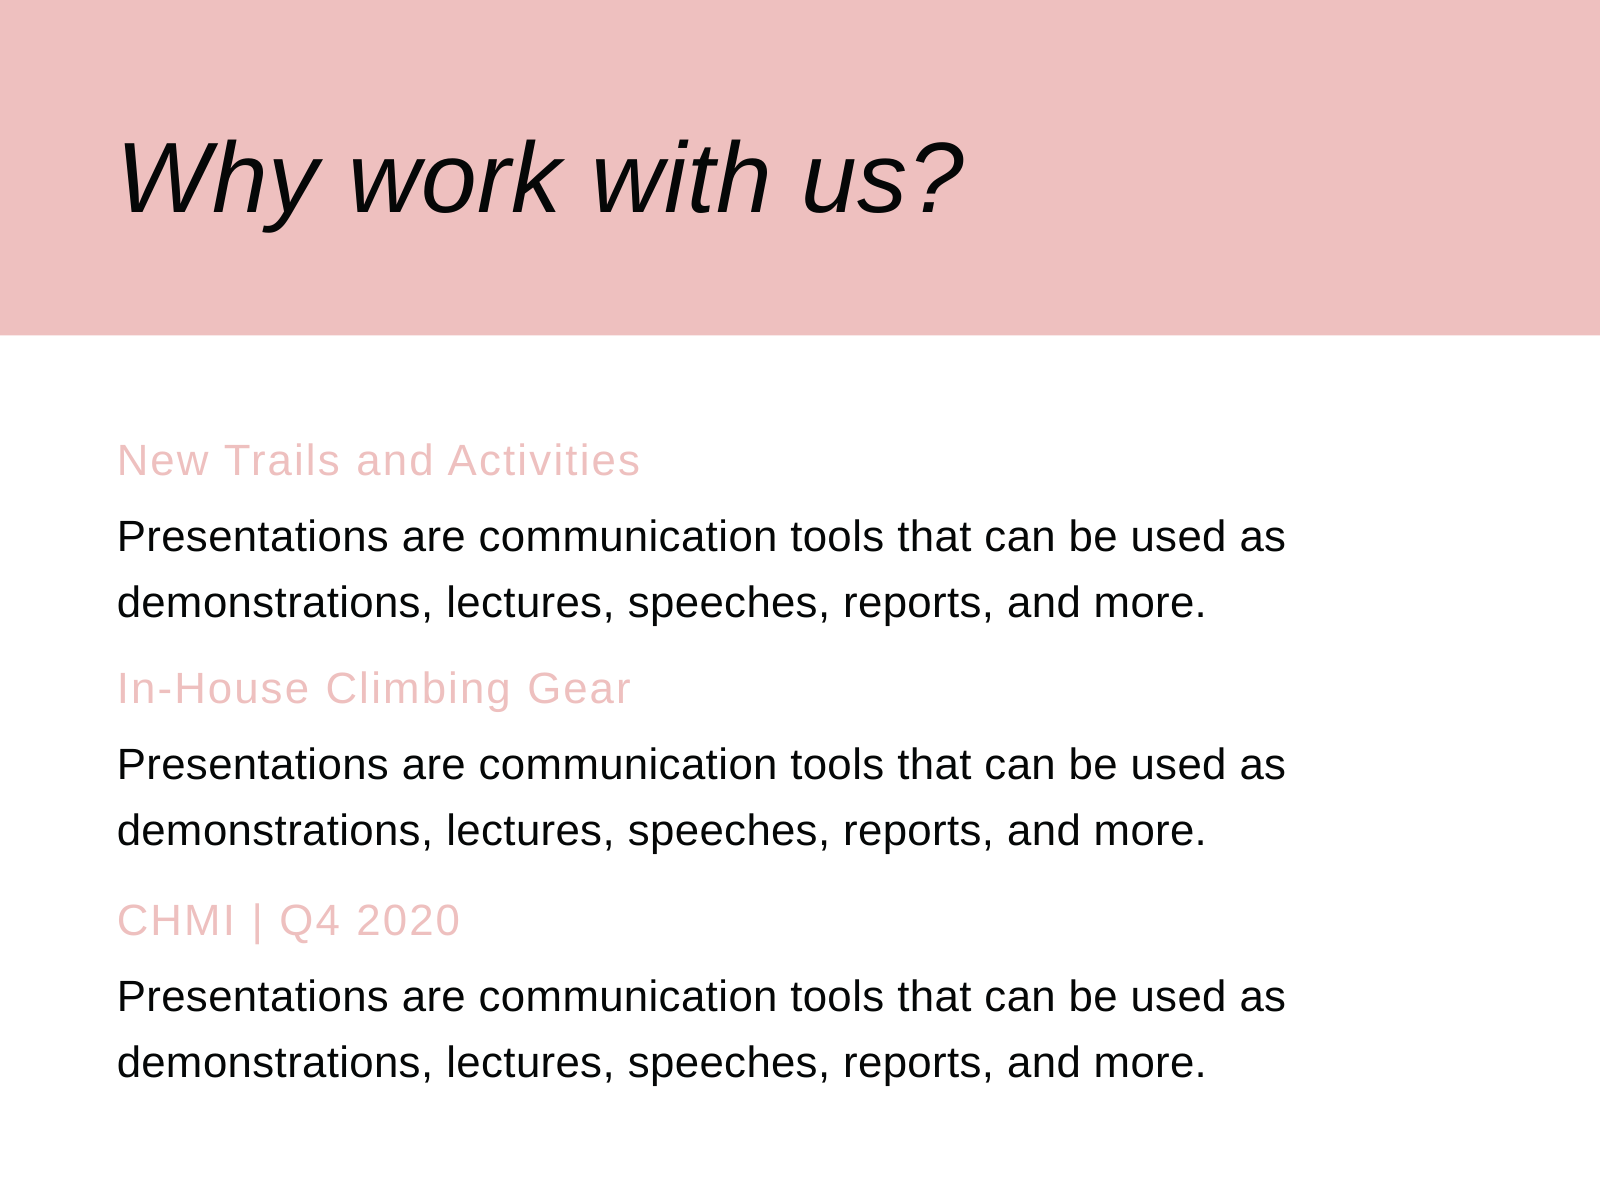

Why work with us?
New Trails and Activities
Presentations are communication tools that can be used as demonstrations, lectures, speeches, reports, and more.
In-House Climbing Gear
Presentations are communication tools that can be used as demonstrations, lectures, speeches, reports, and more.
CHMI | Q4 2020
Presentations are communication tools that can be used as demonstrations, lectures, speeches, reports, and more.